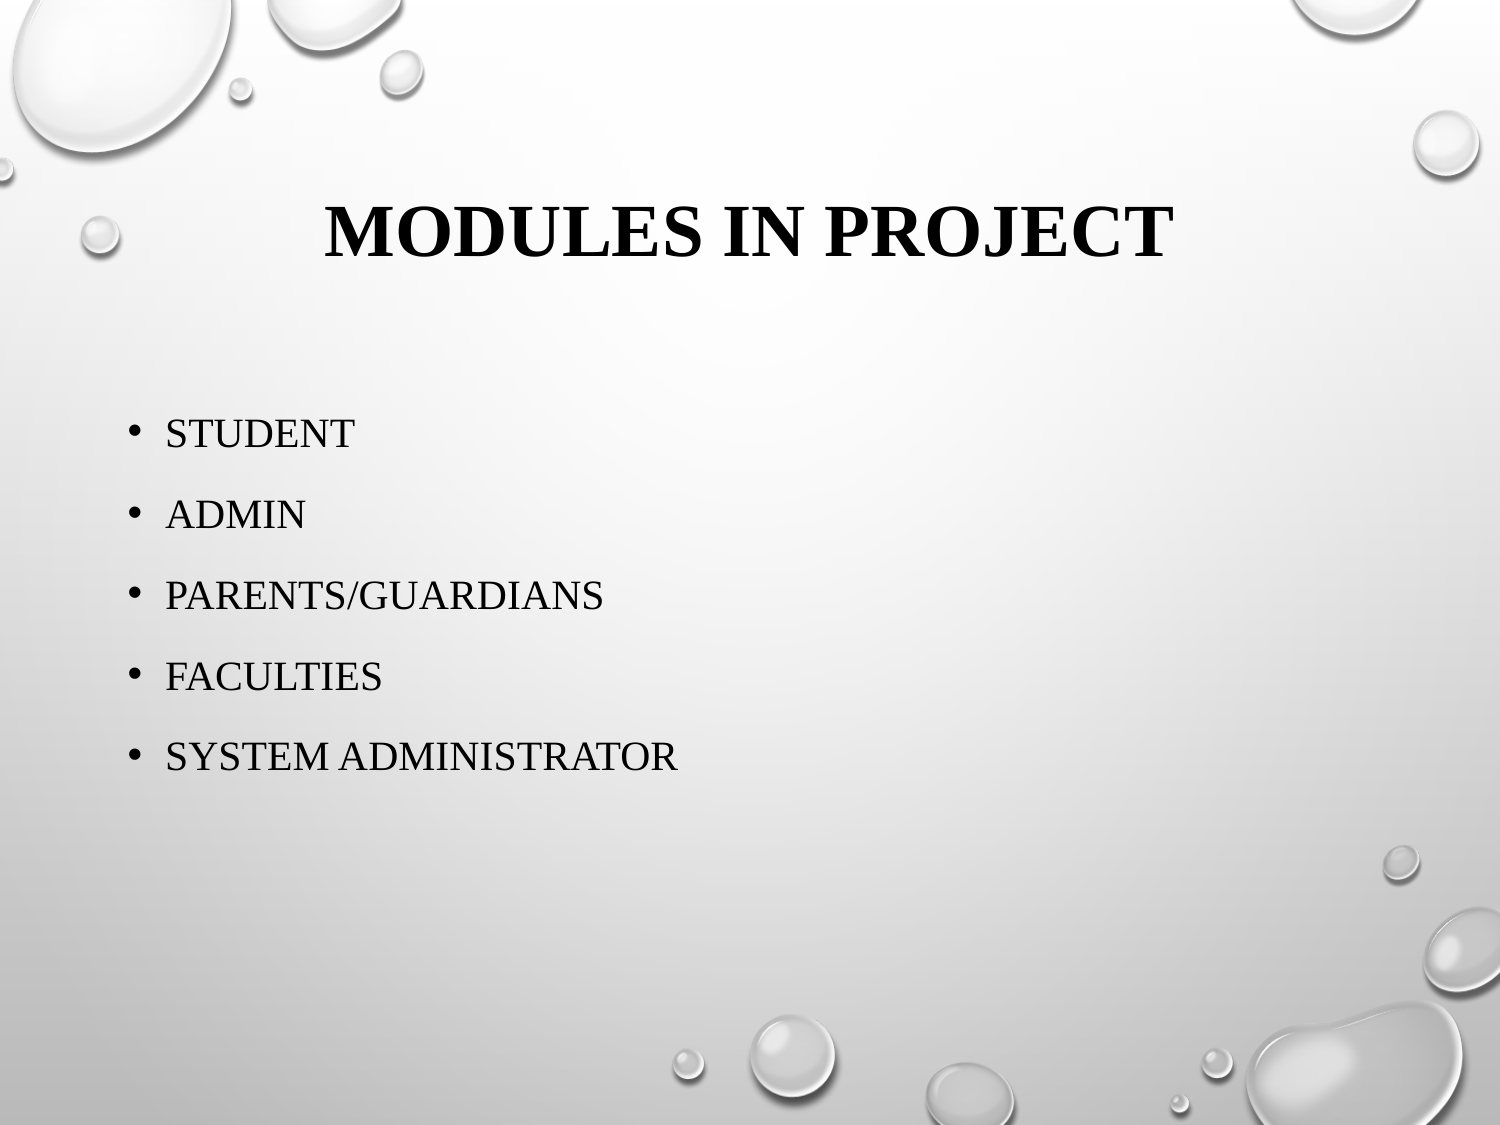

# MODULES IN PROJECT
Student
Admin
Parents/Guardians
Faculties
System Administrator